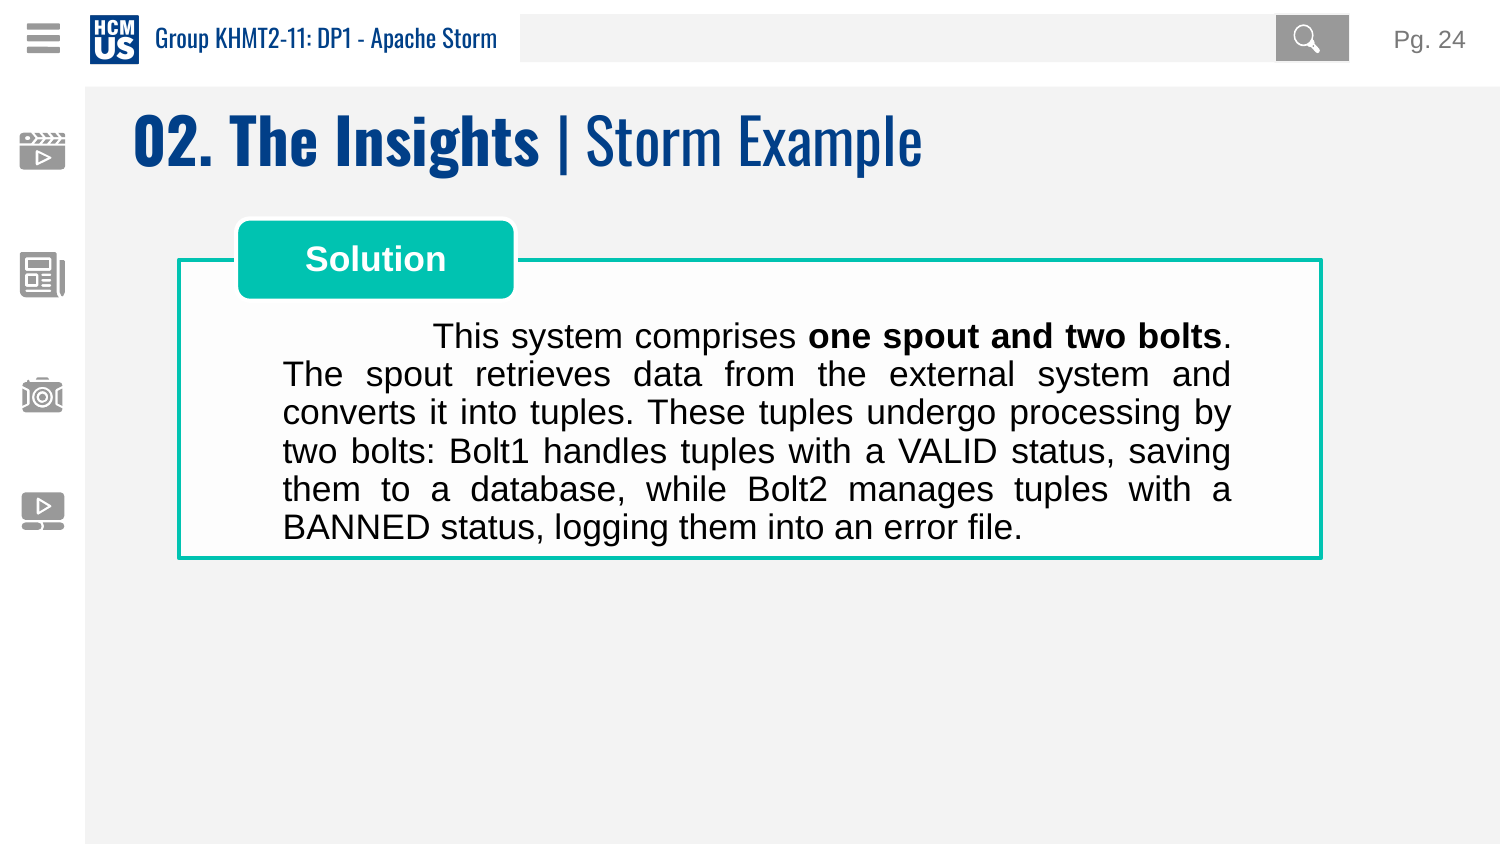

Pg. 24
# 02. The Insights | Storm Example

Solution

		This system comprises one spout and two bolts. The spout retrieves data from the external system and converts it into tuples. These tuples undergo processing by two bolts: Bolt1 handles tuples with a VALID status, saving them to a database, while Bolt2 manages tuples with a BANNED status, logging them into an error file.